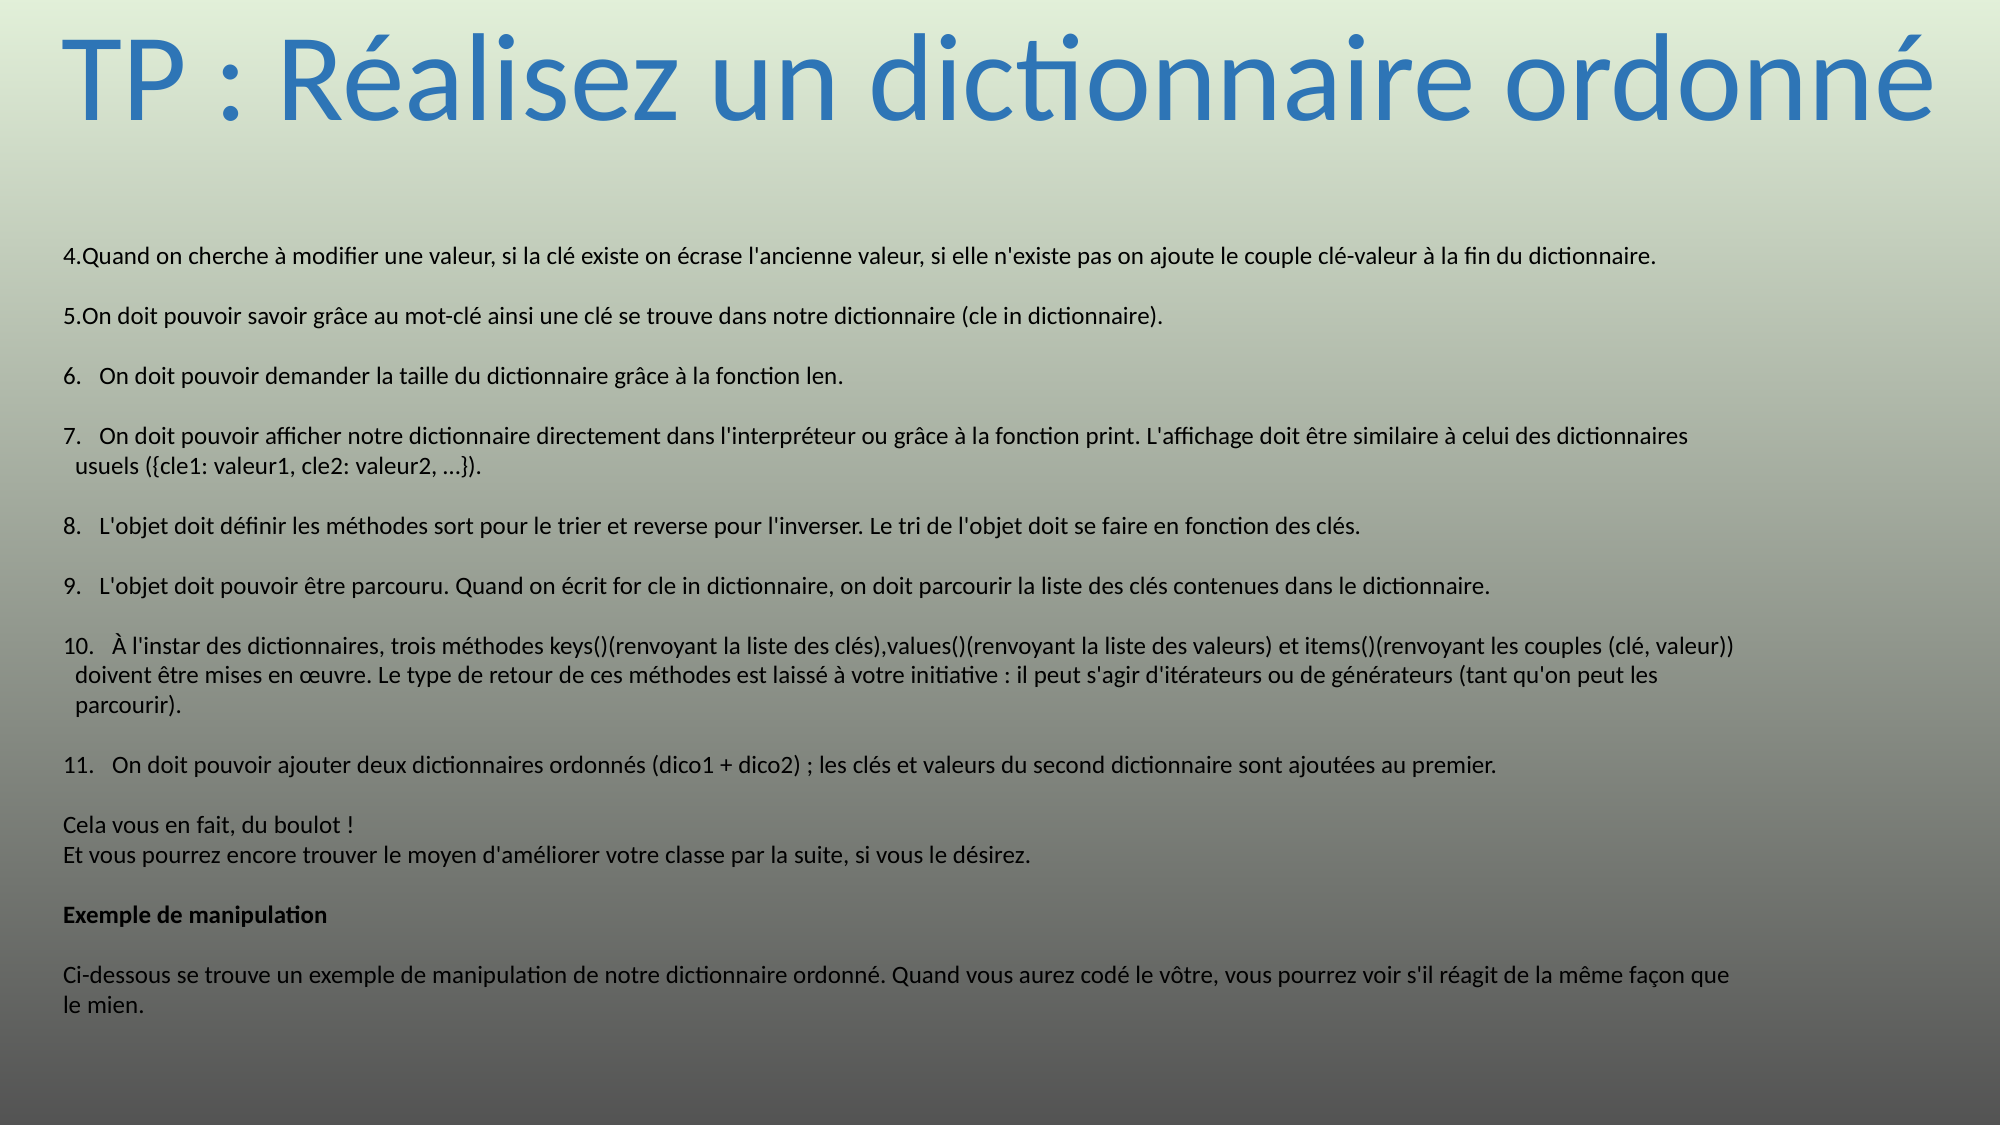

# TP : Réalisez un dictionnaire ordonné

Quand on cherche à modifier une valeur, si la clé existe on écrase l'ancienne valeur, si elle n'existe pas on ajoute le couple clé-valeur à la fin du dictionnaire.

On doit pouvoir savoir grâce au mot-clé ainsi une clé se trouve dans notre dictionnaire (cle in dictionnaire).

   On doit pouvoir demander la taille du dictionnaire grâce à la fonction len.

   On doit pouvoir afficher notre dictionnaire directement dans l'interpréteur ou grâce à la fonction print. L'affichage doit être similaire à celui des dictionnaires usuels ({cle1: valeur1, cle2: valeur2, …}).

   L'objet doit définir les méthodes sort pour le trier et reverse pour l'inverser. Le tri de l'objet doit se faire en fonction des clés.

   L'objet doit pouvoir être parcouru. Quand on écrit for cle in dictionnaire, on doit parcourir la liste des clés contenues dans le dictionnaire.

   À l'instar des dictionnaires, trois méthodes keys()(renvoyant la liste des clés),values()(renvoyant la liste des valeurs) et items()(renvoyant les couples (clé, valeur)) doivent être mises en œuvre. Le type de retour de ces méthodes est laissé à votre initiative : il peut s'agir d'itérateurs ou de générateurs (tant qu'on peut les parcourir).

   On doit pouvoir ajouter deux dictionnaires ordonnés (dico1 + dico2) ; les clés et valeurs du second dictionnaire sont ajoutées au premier.

Cela vous en fait, du boulot !
Et vous pourrez encore trouver le moyen d'améliorer votre classe par la suite, si vous le désirez.

Exemple de manipulation

Ci-dessous se trouve un exemple de manipulation de notre dictionnaire ordonné. Quand vous aurez codé le vôtre, vous pourrez voir s'il réagit de la même façon que le mien.

460